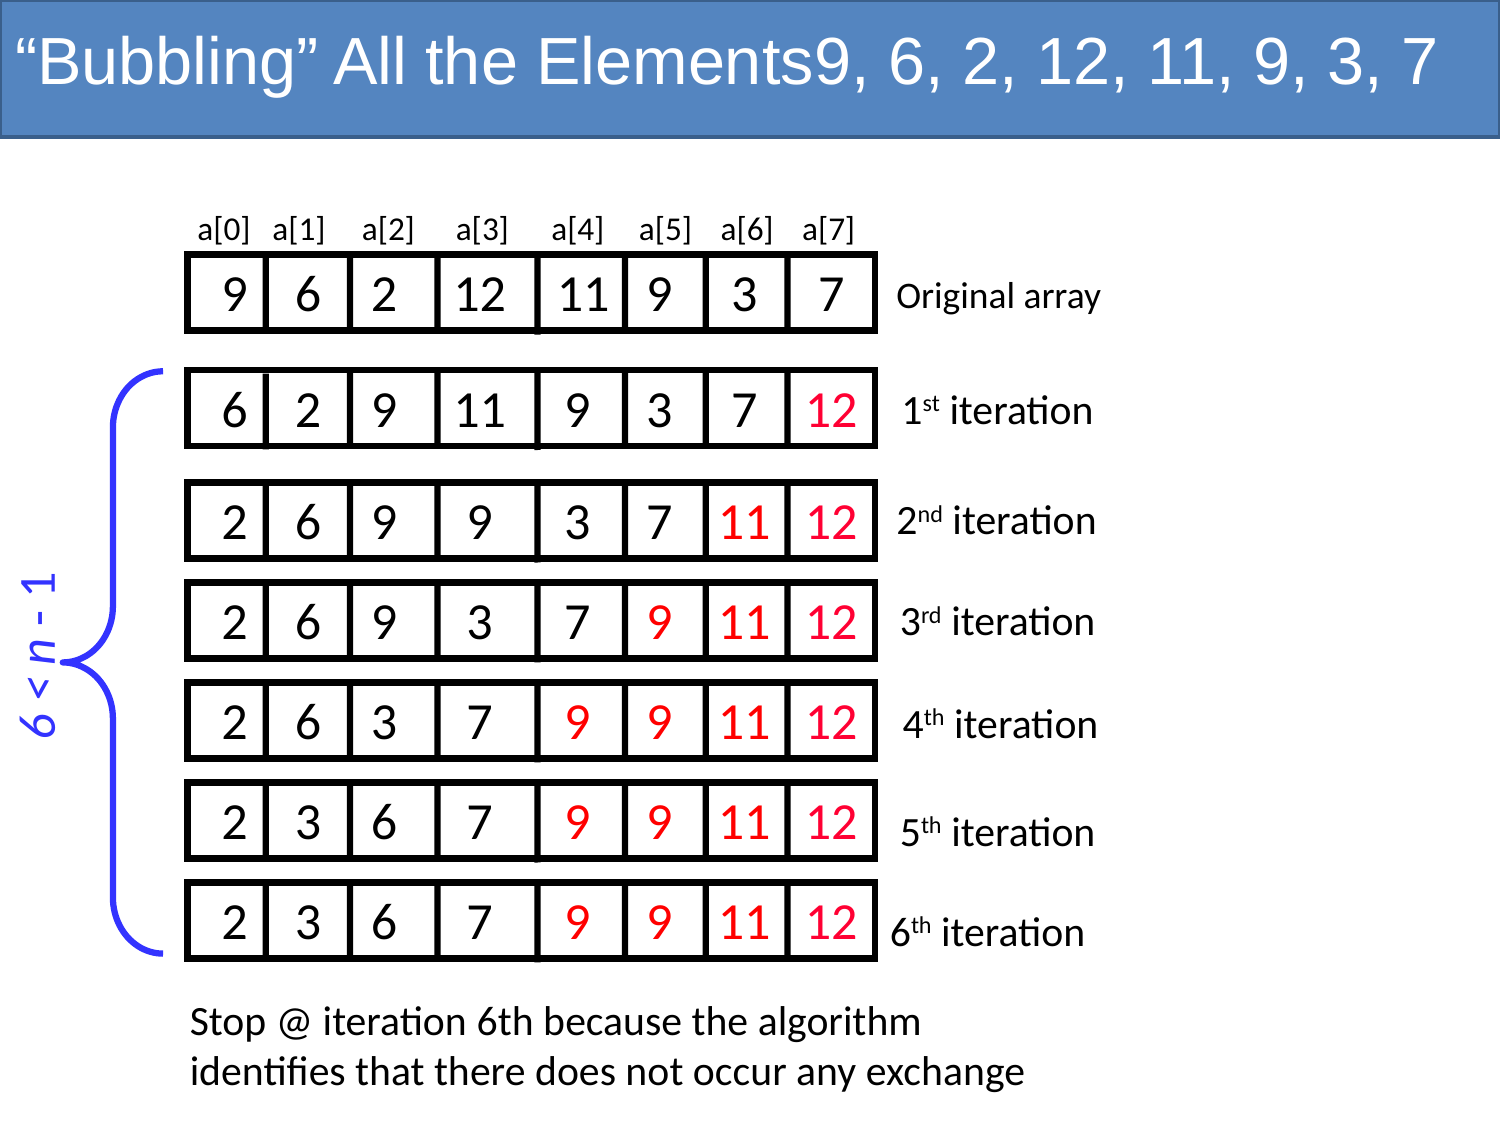

# “Bubbling” All the Elements9, 6, 2, 12, 11, 9, 3, 7
a[0]
a[1]
a[2]
a[3]
a[4]
a[5]
a[6]
a[7]
9
6
2
12
  11
  9
  3
 7

Original array
6
2
9
11
 9
  3
  7
 12

 6 < n - 1

1st iteration
2
6
9
9
 3
  7
  11
 12

2nd iteration

2
6
9
3
 7
  9
  11
 12

3rd iteration
2
6
3
7
 9
  9
  11
 12

4th iteration
2
3
6
7
 9
  9
  11
 12

5th iteration
2
3
6
7
 9
  9
  11
 12

6th iteration
Stop @ iteration 6th because the algorithm identifies that there does not occur any exchange